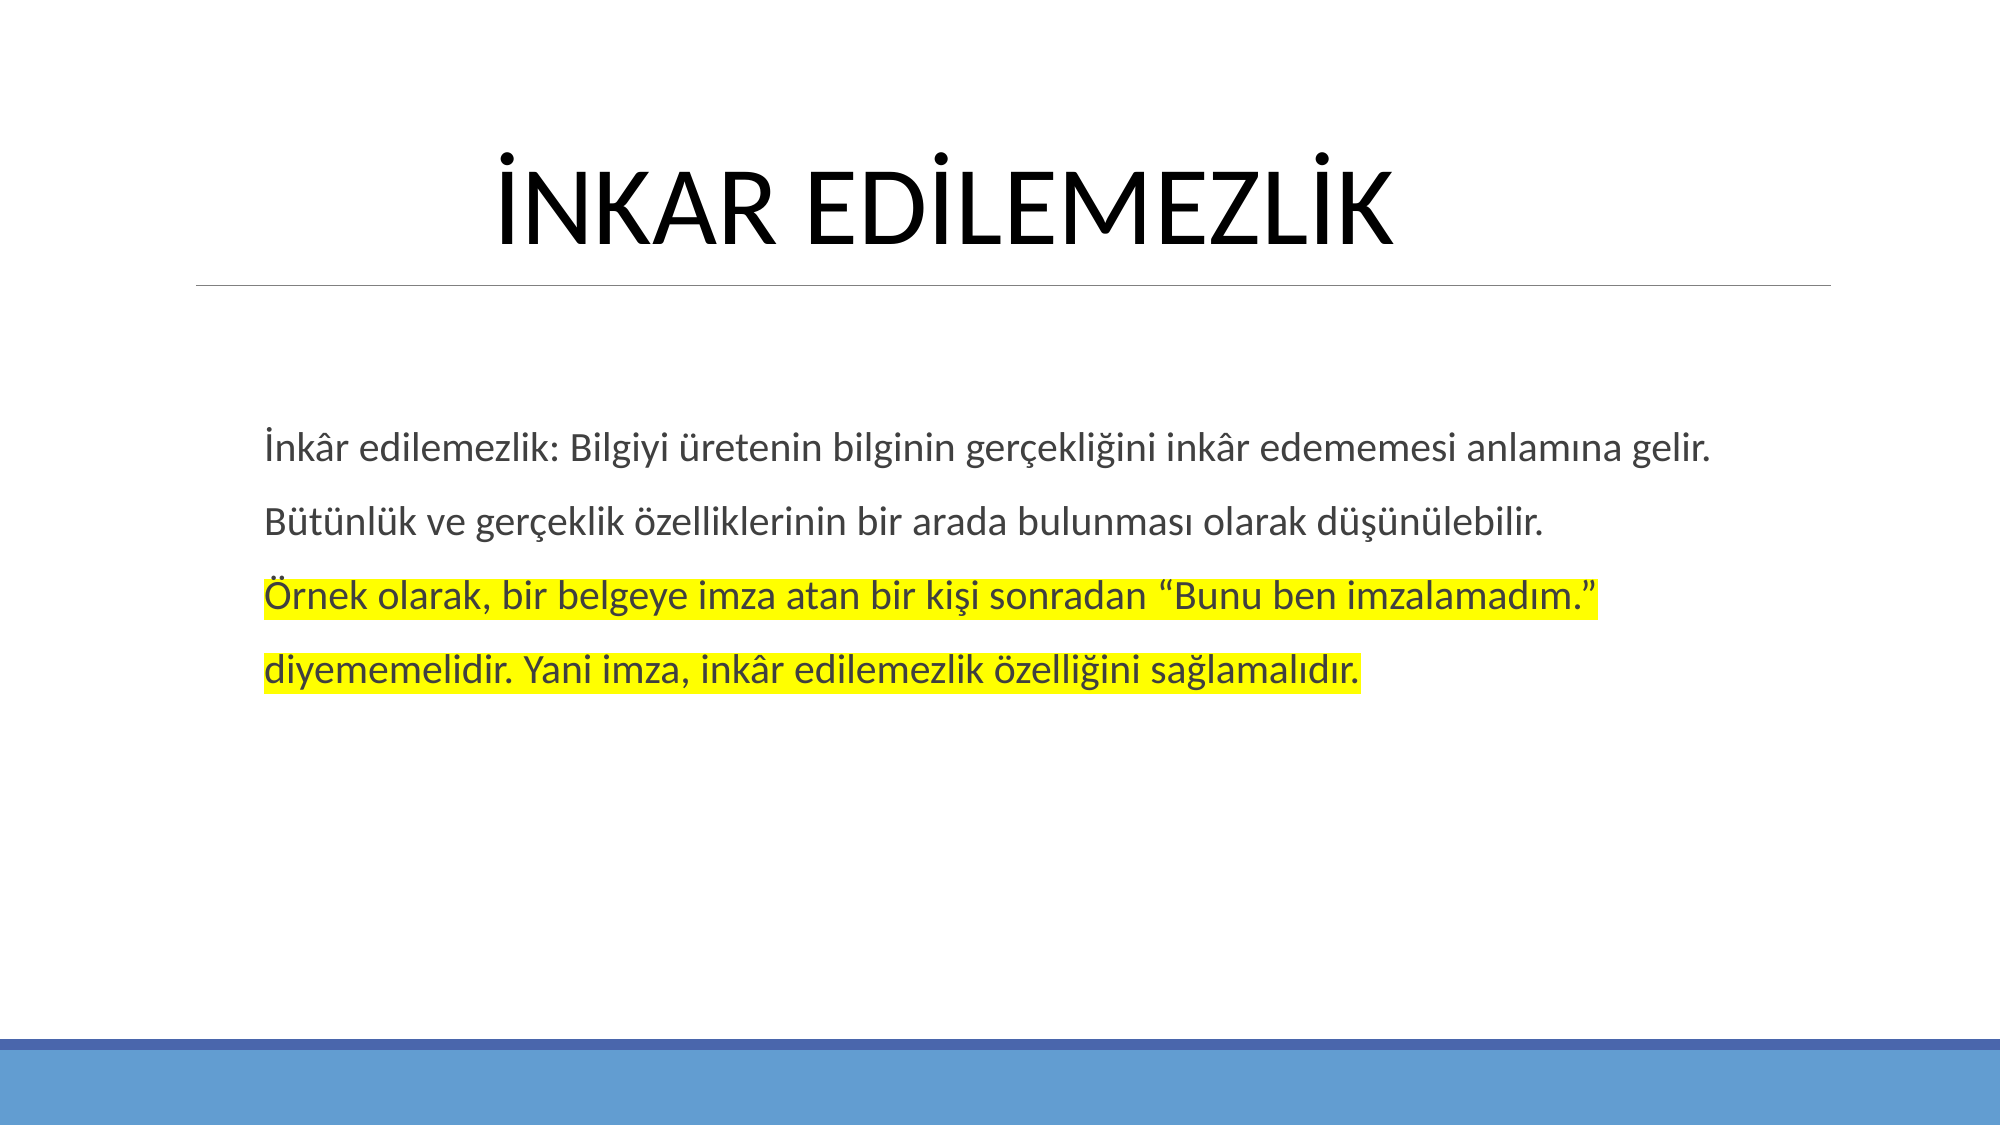

İNKAR EDİLEMEZLİK
İnkâr edilemezlik: Bilgiyi üretenin bilginin gerçekliğini inkâr edememesi anlamına gelir.
Bütünlük ve gerçeklik özelliklerinin bir arada bulunması olarak düşünülebilir.
Örnek olarak, bir belgeye imza atan bir kişi sonradan “Bunu ben imzalamadım.”
diyememelidir. Yani imza, inkâr edilemezlik özelliğini sağlamalıdır.